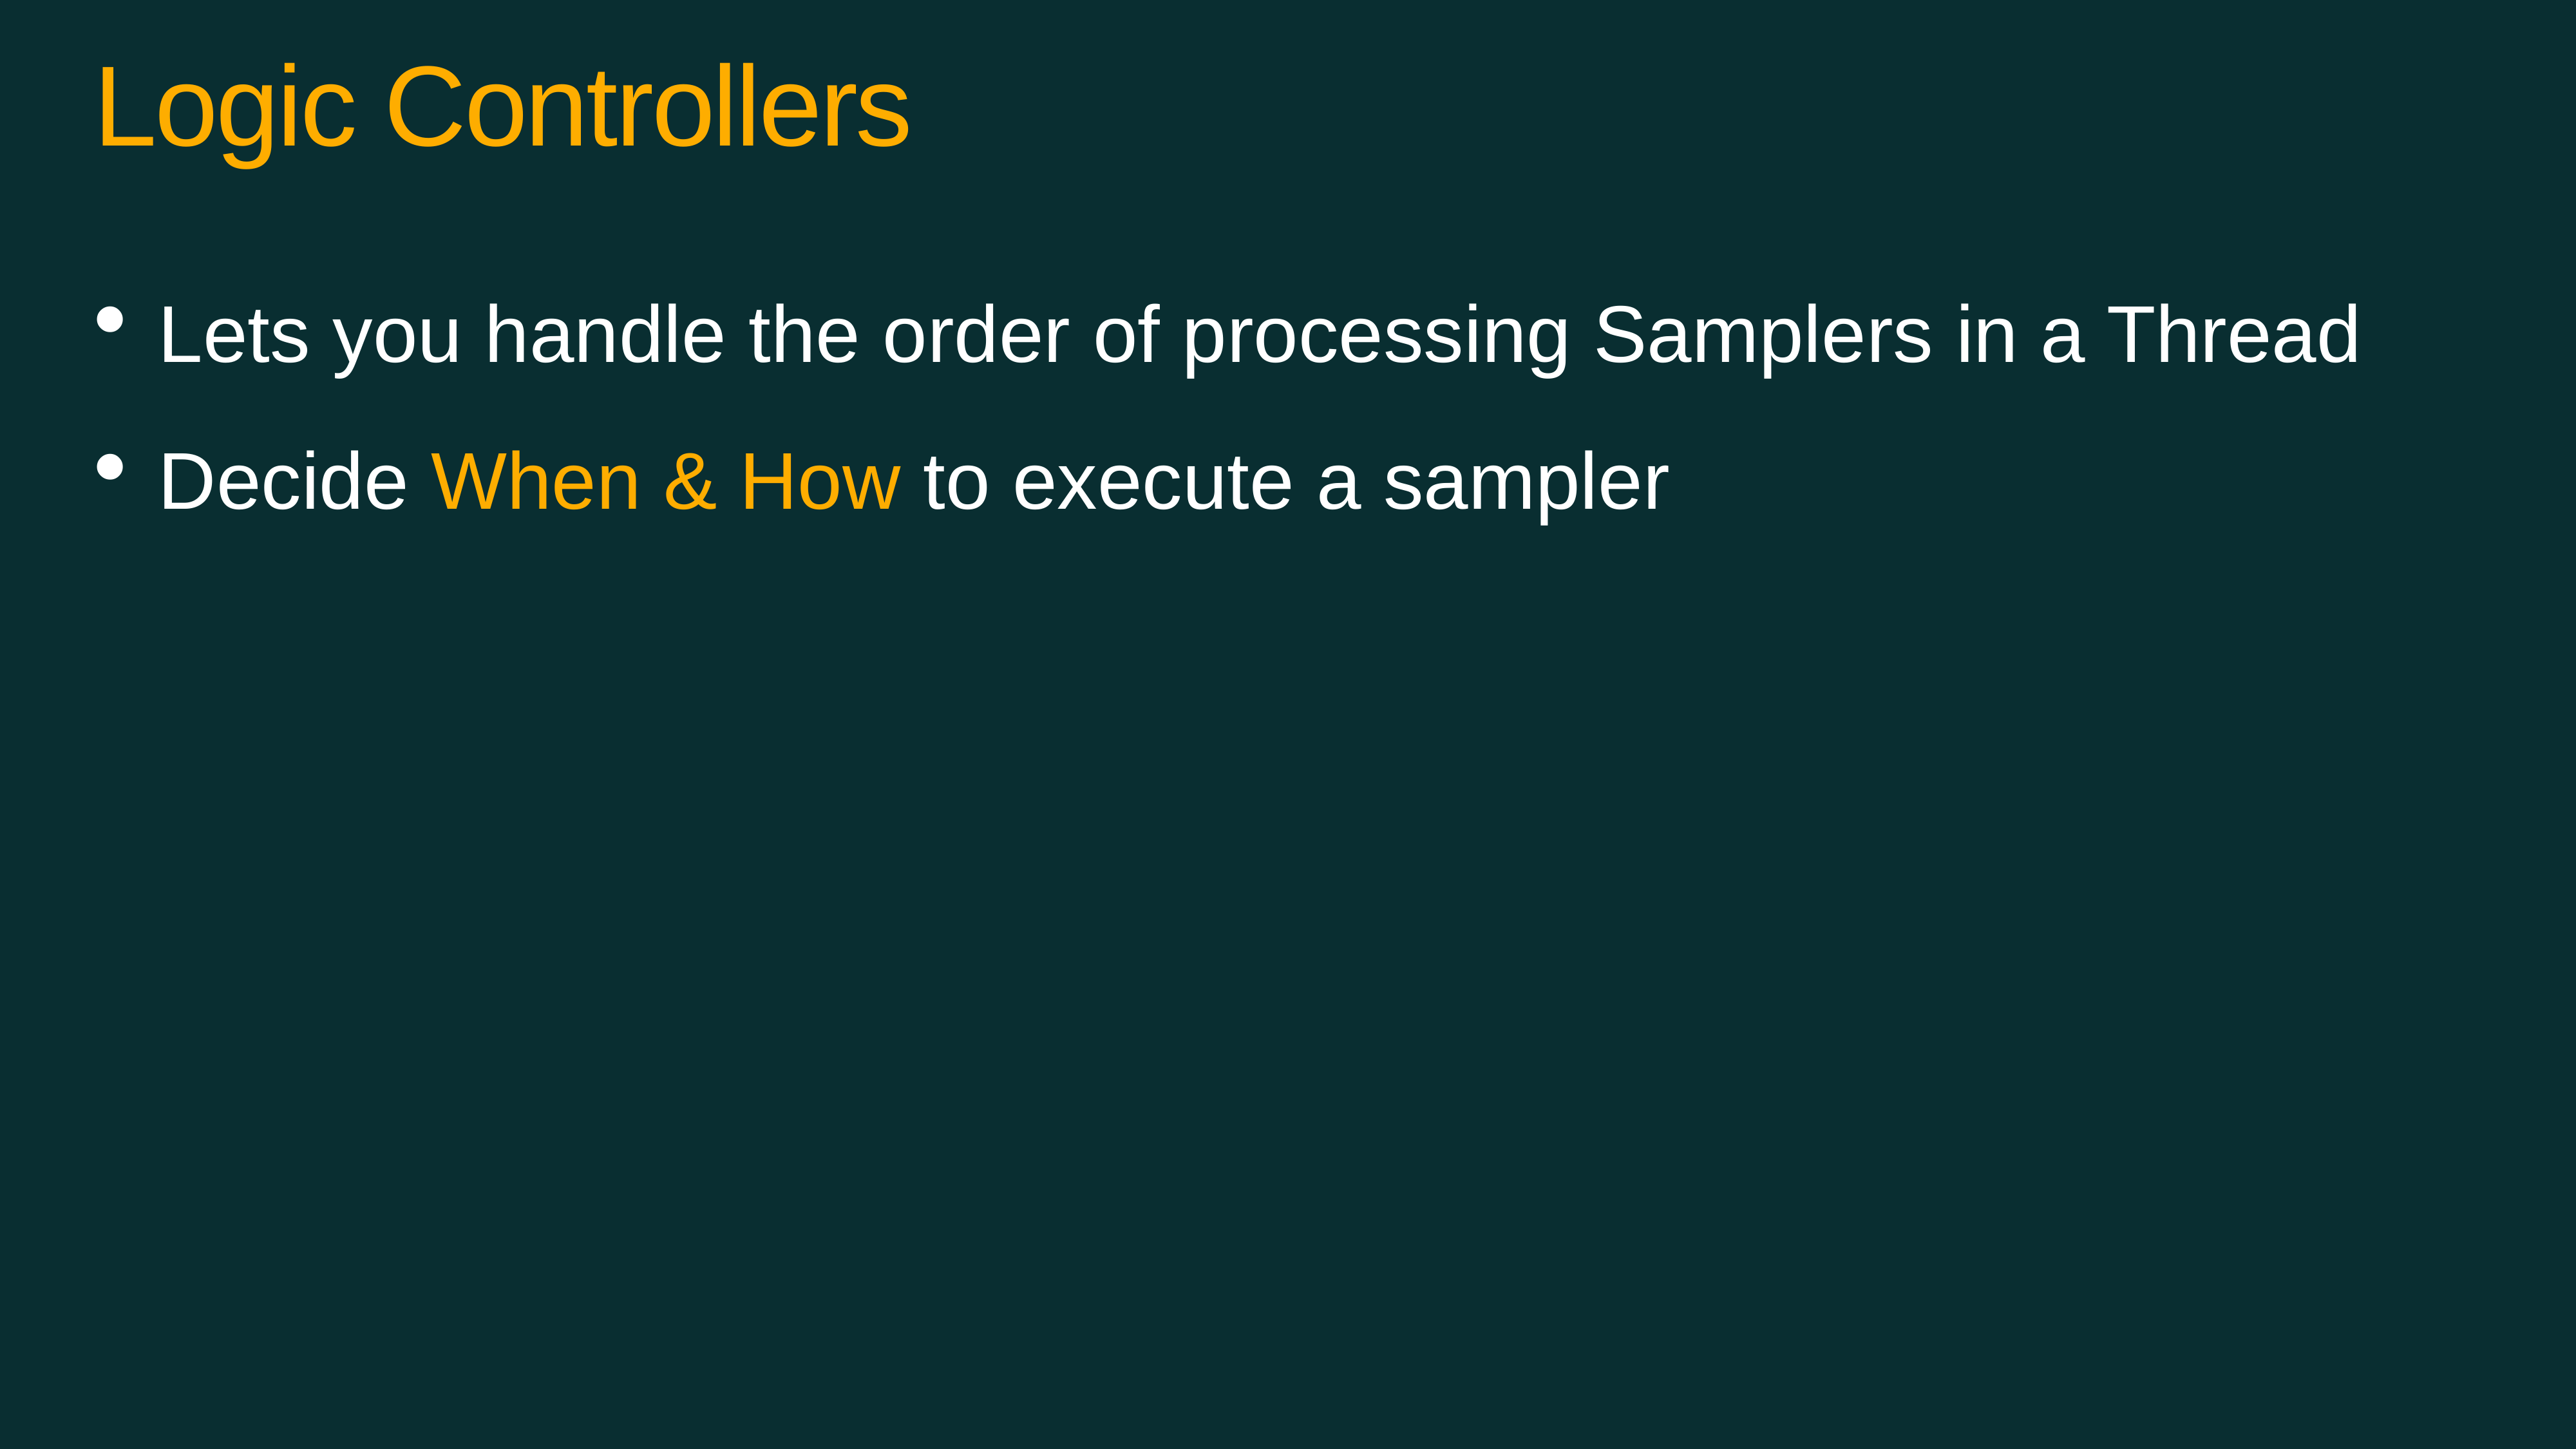

# Logic Controllers
Lets you handle the order of processing Samplers in a Thread
Decide When & How to execute a sampler